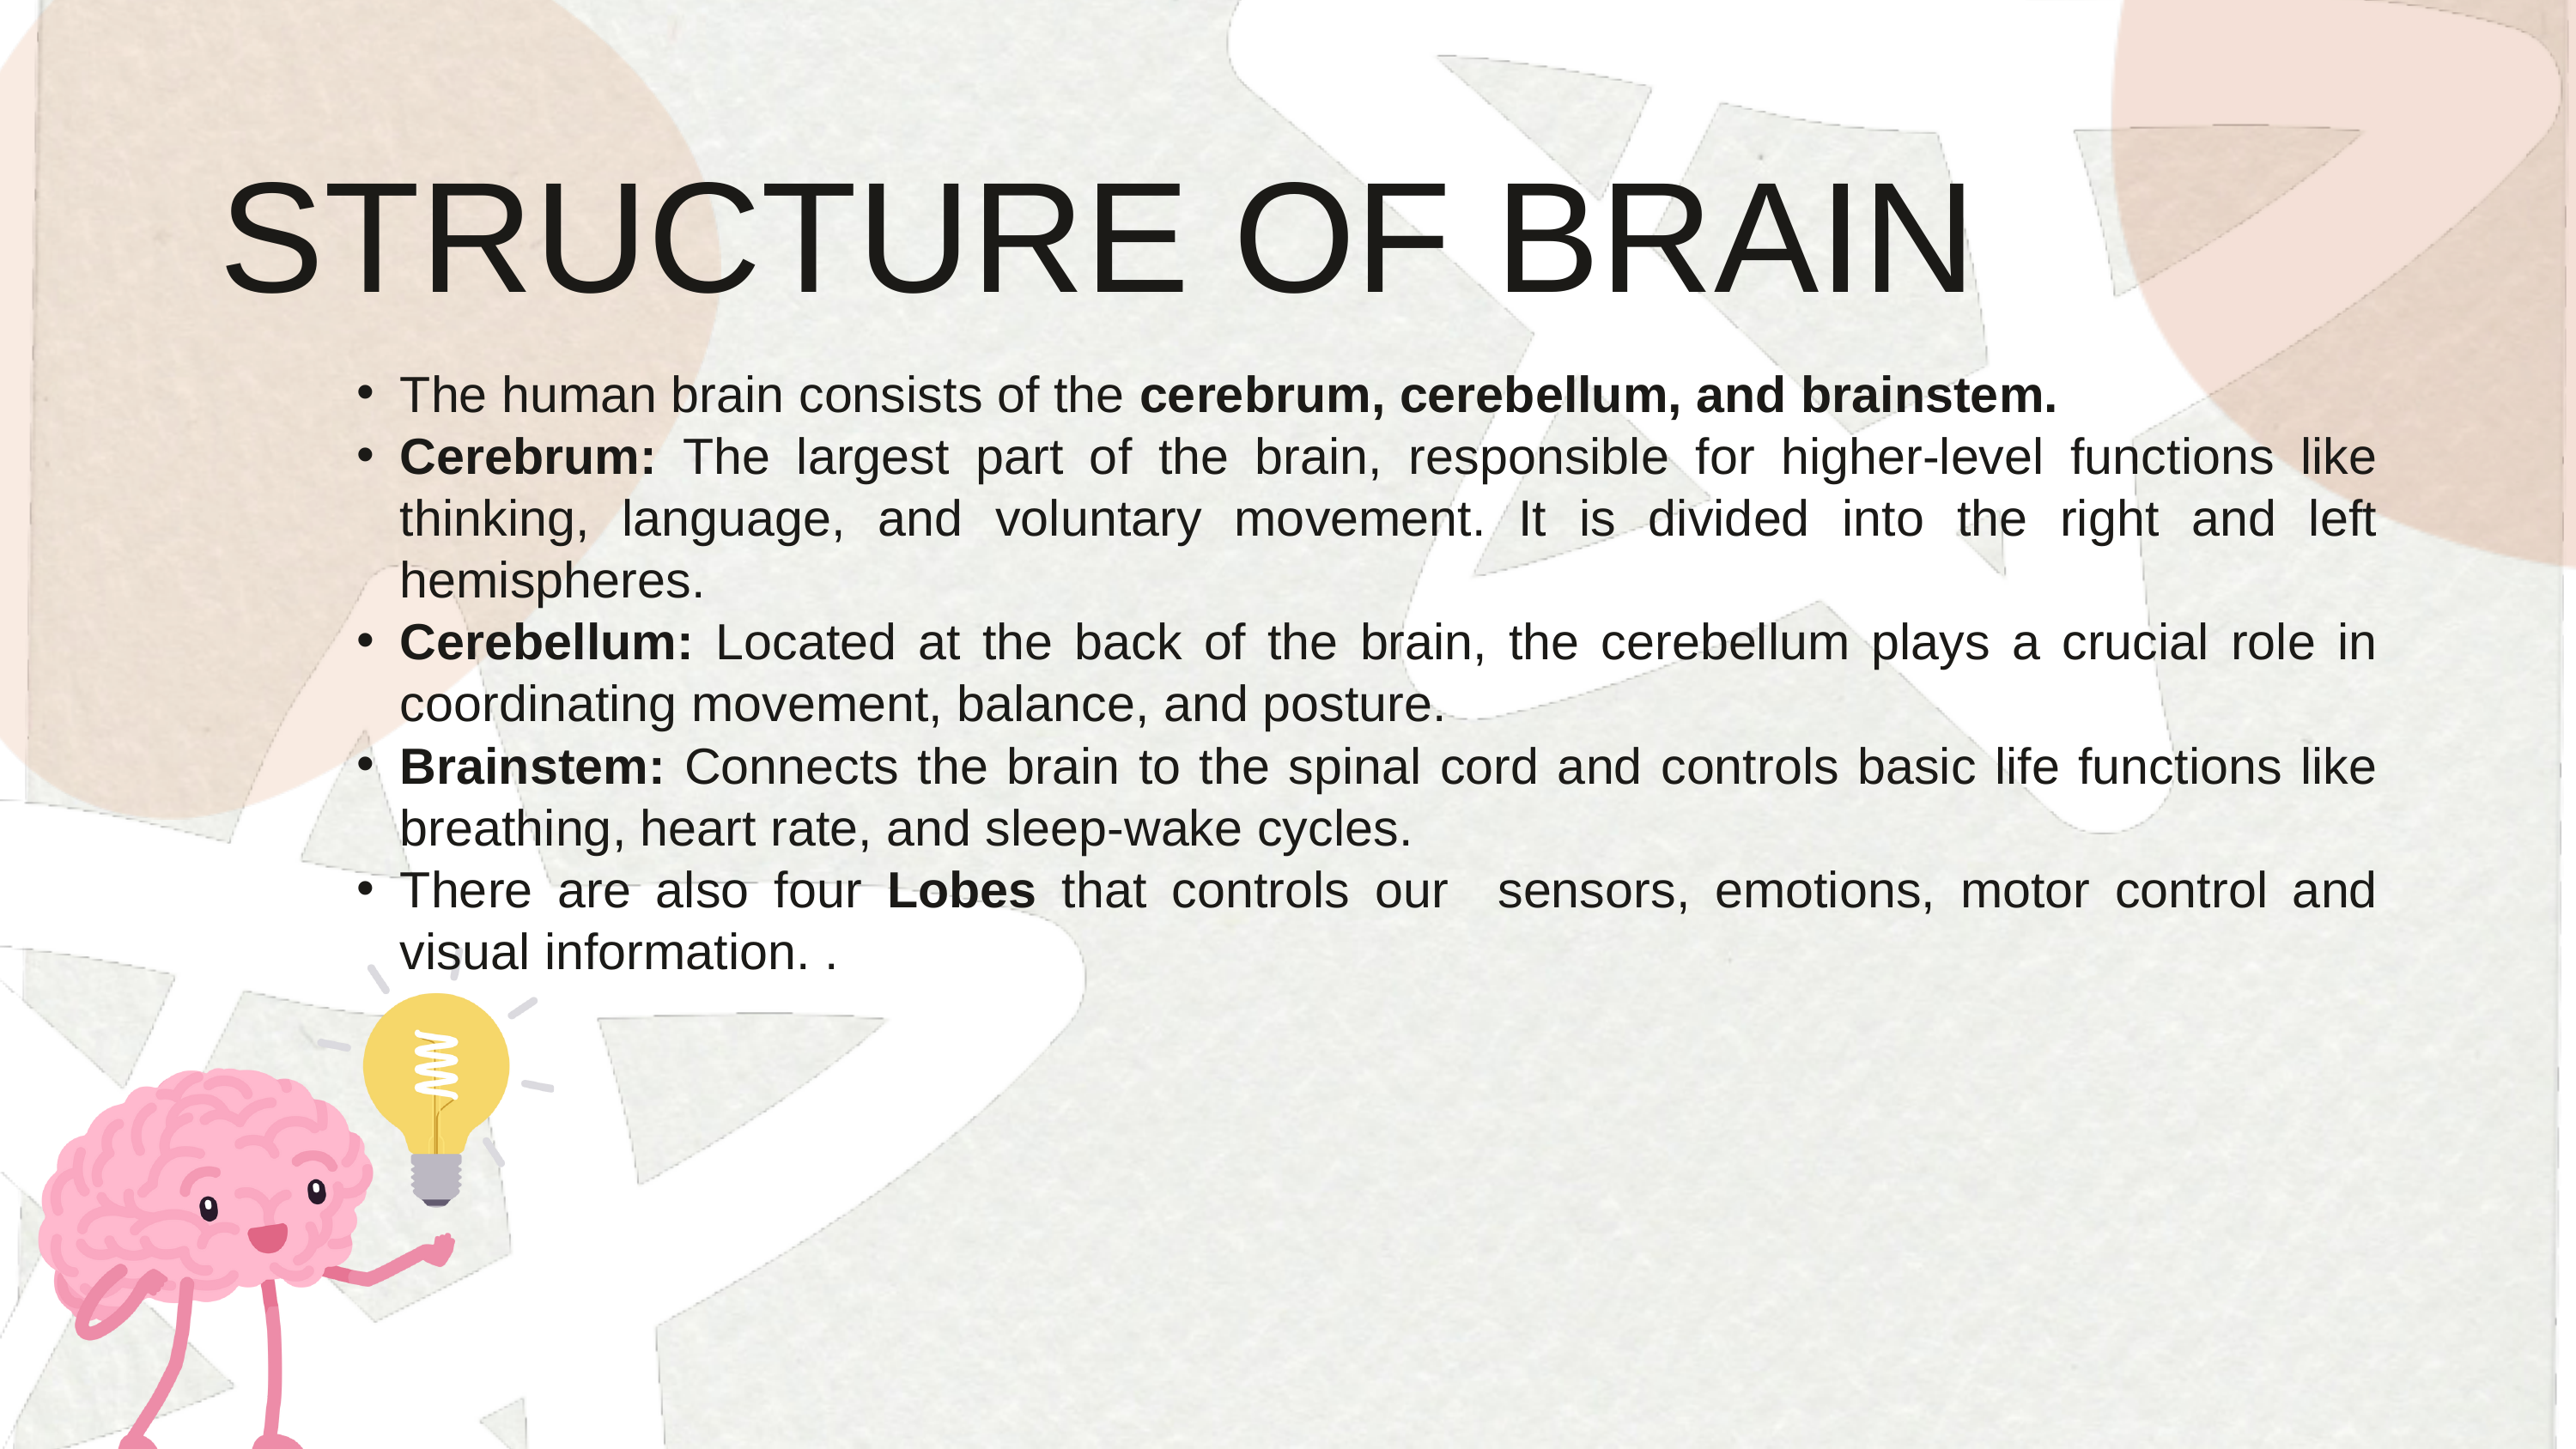

STRUCTURE OF BRAIN
The human brain consists of the cerebrum, cerebellum, and brainstem.
Cerebrum: The largest part of the brain, responsible for higher-level functions like thinking, language, and voluntary movement. It is divided into the right and left hemispheres.
Cerebellum: Located at the back of the brain, the cerebellum plays a crucial role in coordinating movement, balance, and posture.
Brainstem: Connects the brain to the spinal cord and controls basic life functions like breathing, heart rate, and sleep-wake cycles.
There are also four Lobes that controls our  sensors, emotions, motor control and visual information. .